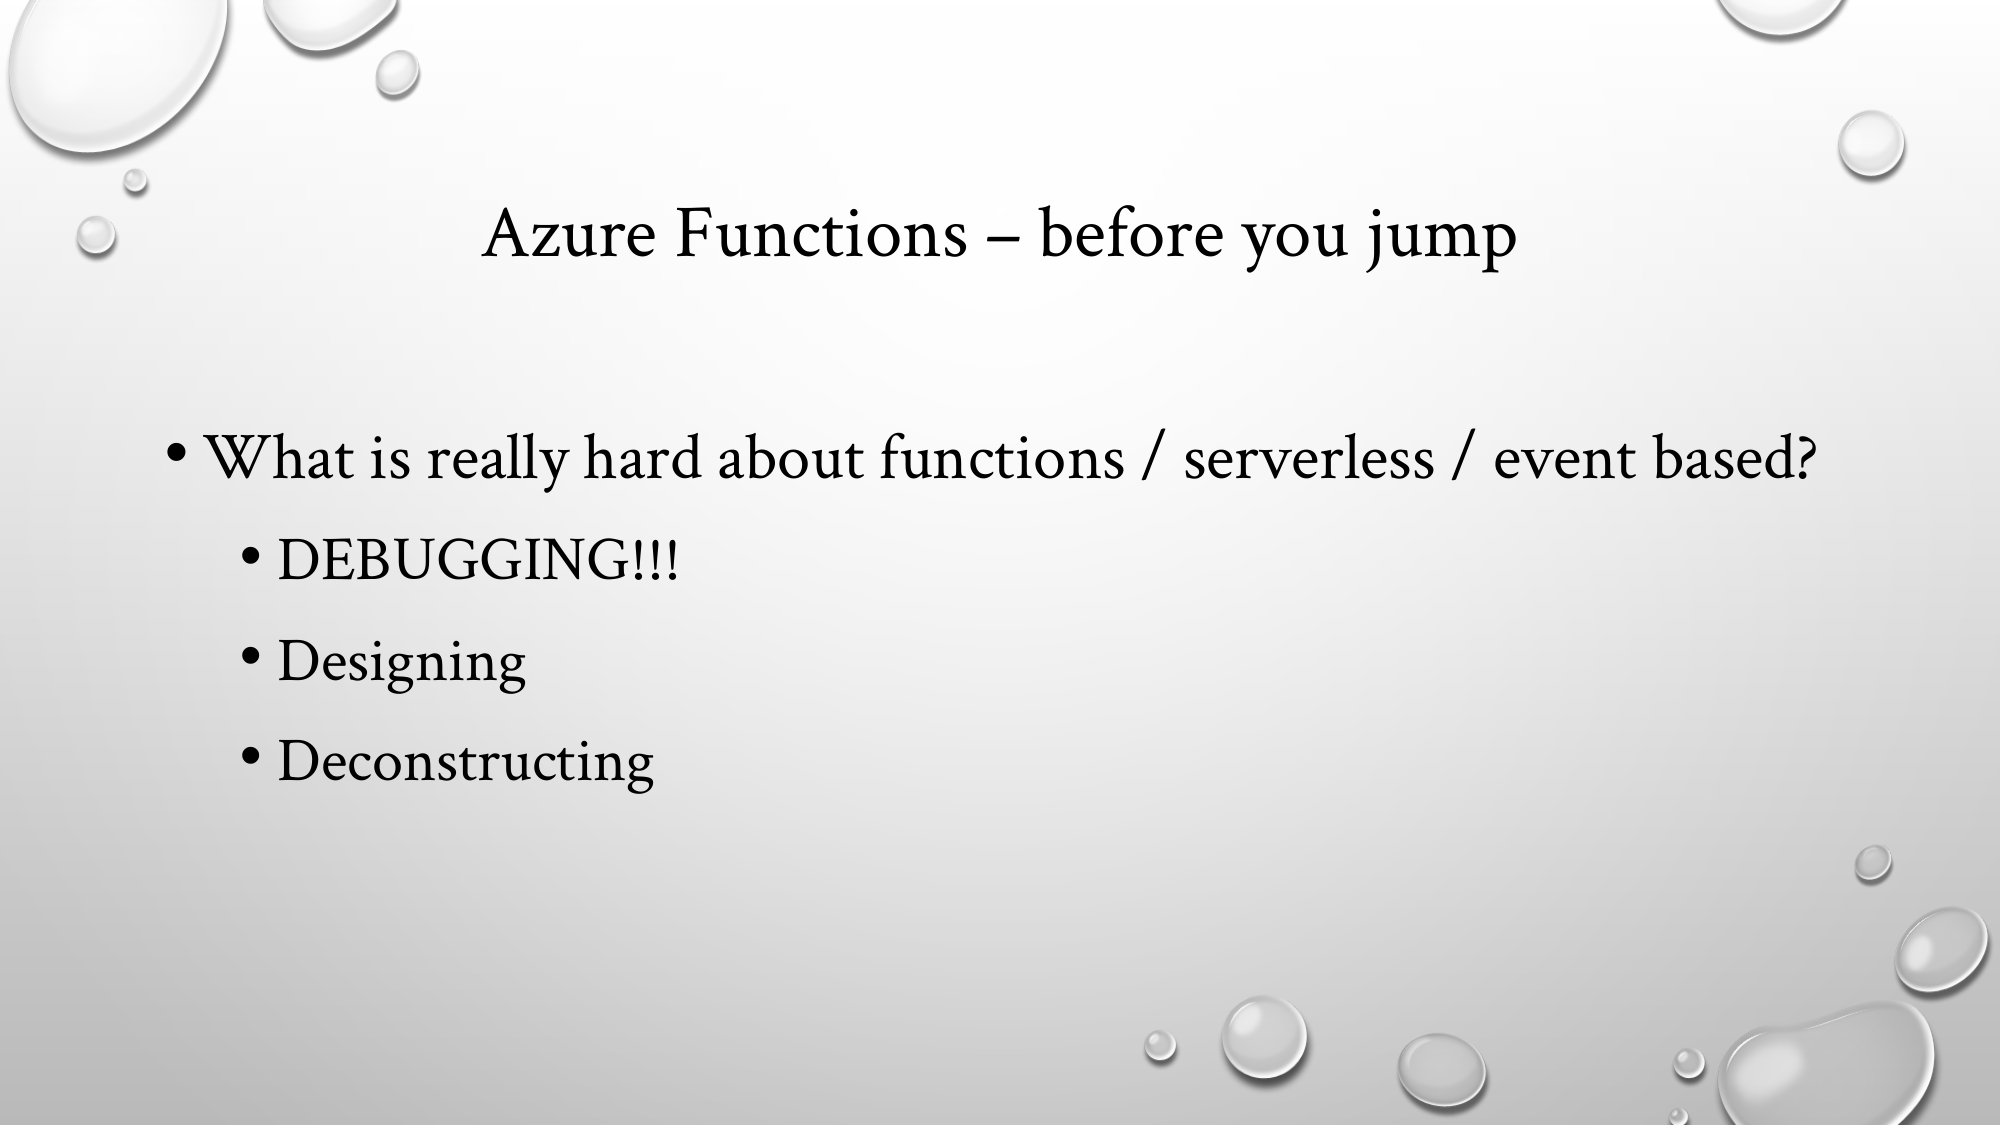

# Azure Functions – before you jump
What is really hard about functions / serverless / event based?
DEBUGGING!!!
Designing
Deconstructing